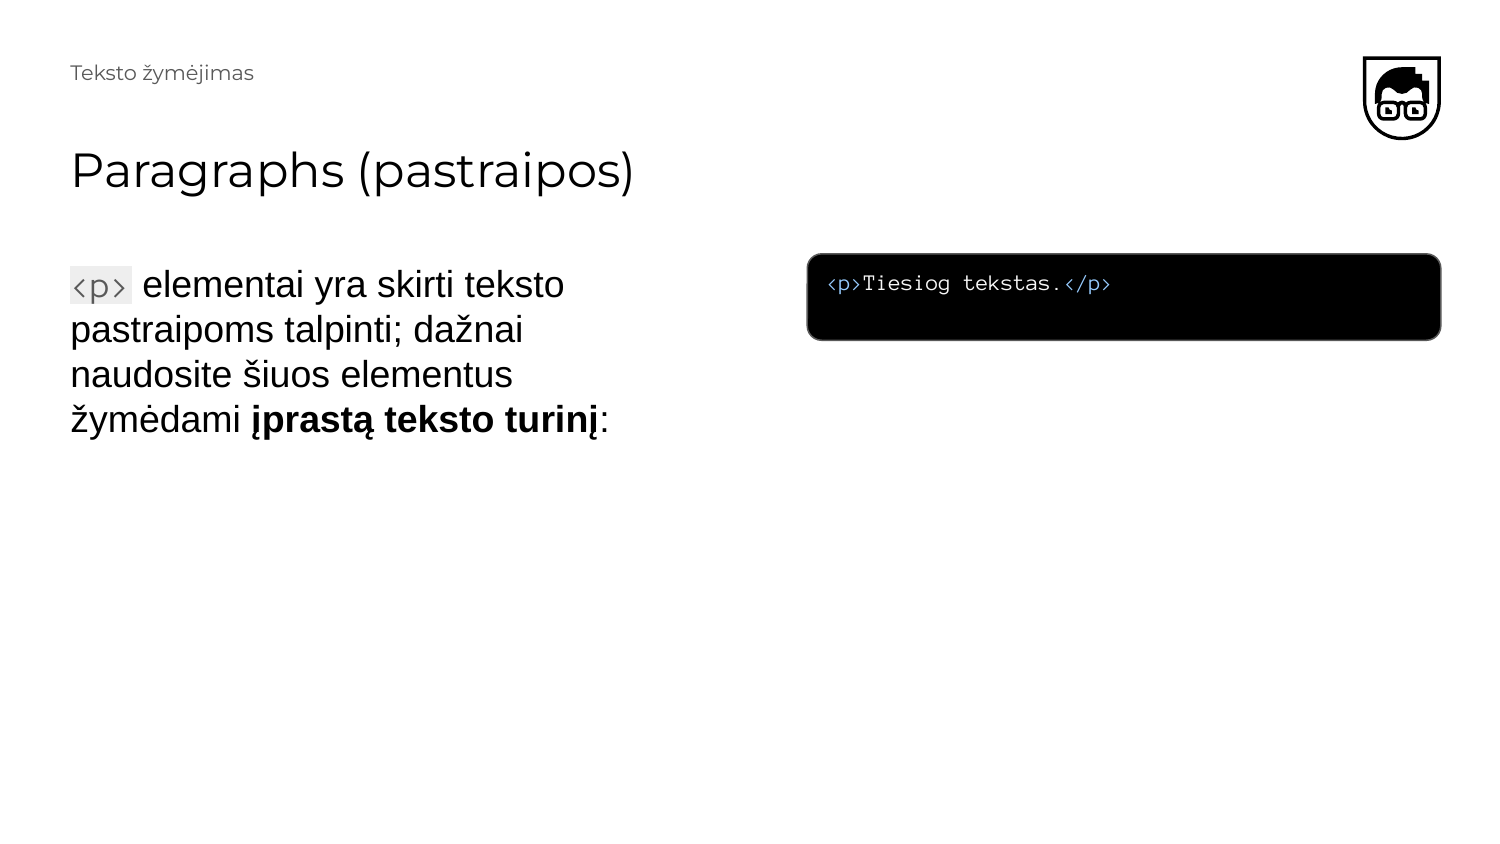

Teksto žymėjimas
# Paragraphs (pastraipos)
<p> elementai yra skirti teksto pastraipoms talpinti; dažnai naudosite šiuos elementus žymėdami įprastą teksto turinį:
<p>Tiesiog tekstas.</p>